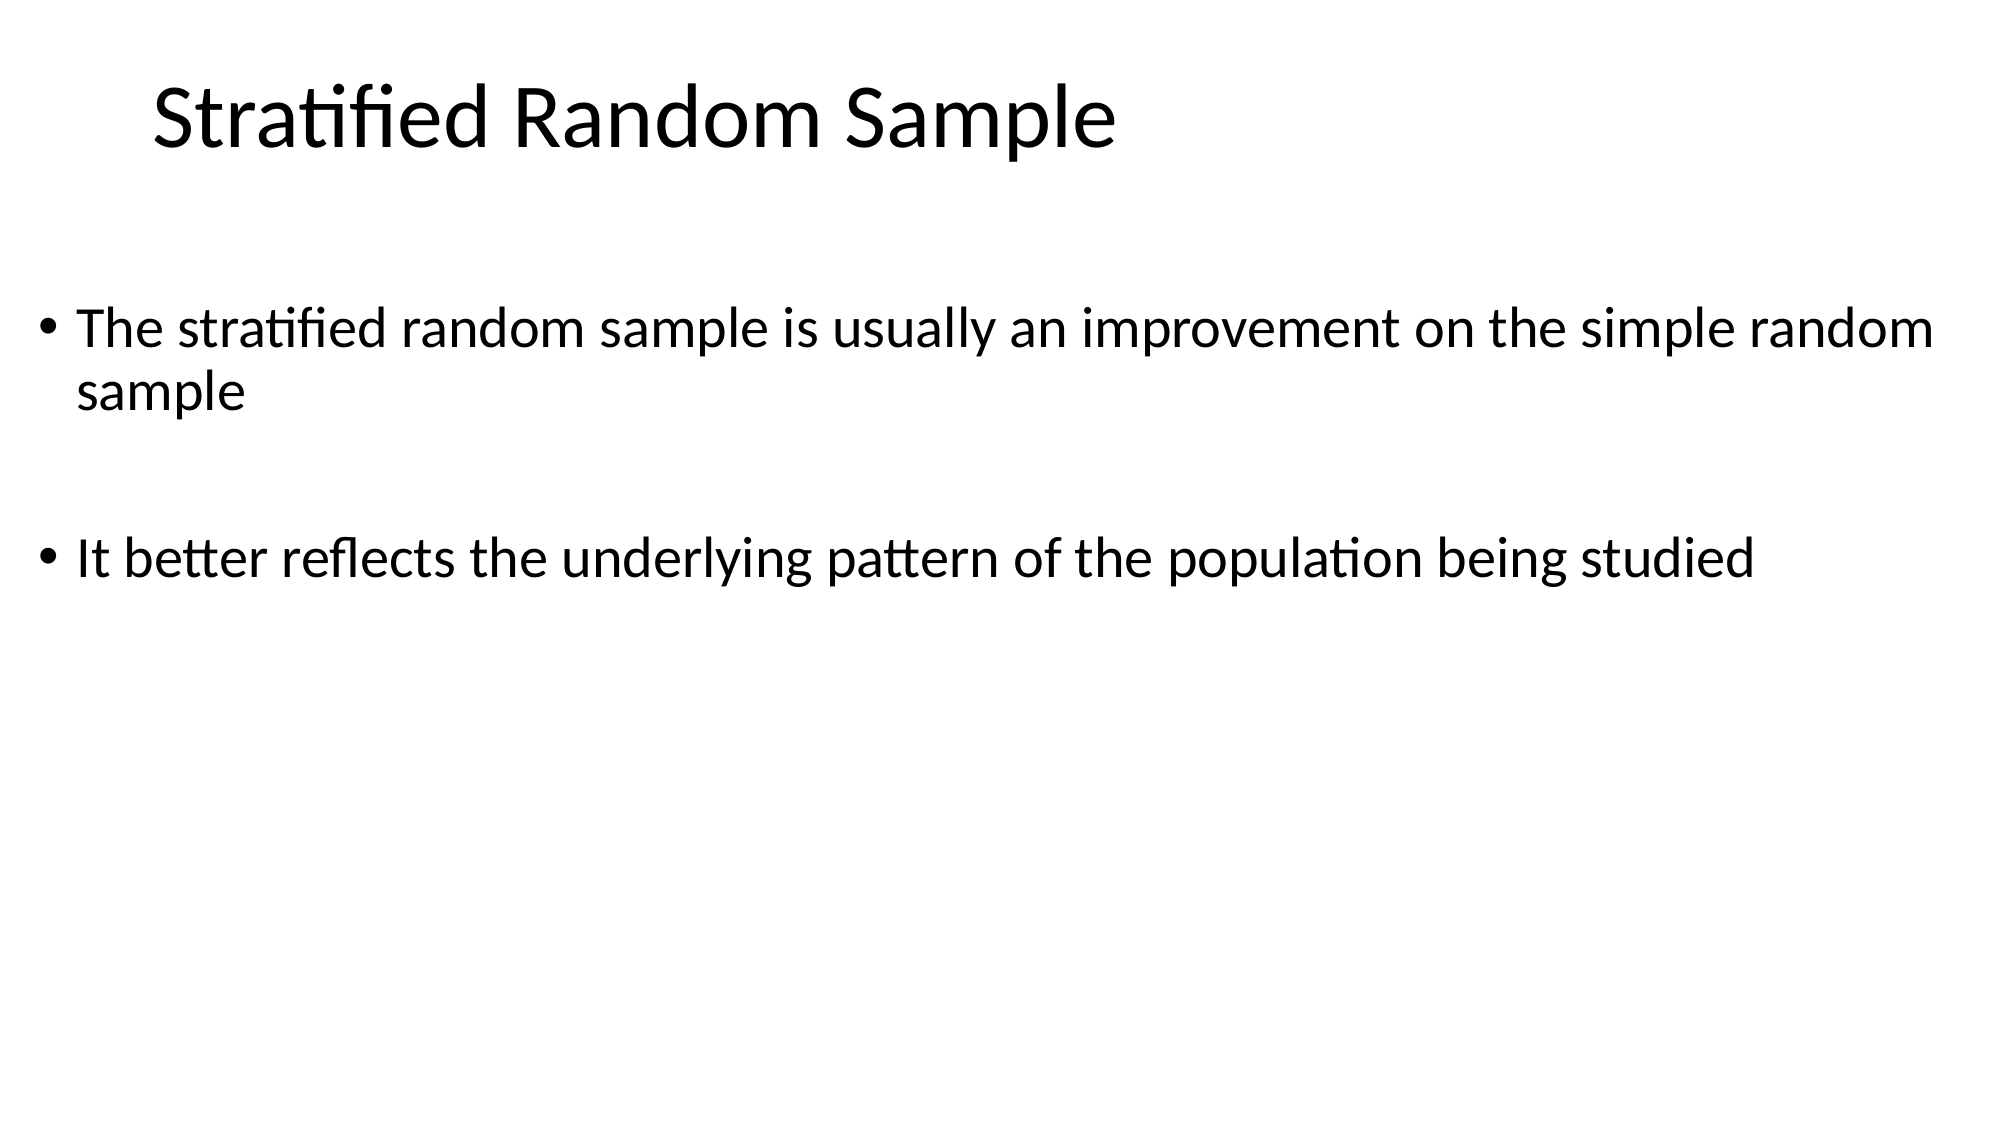

# Stratified Random Sample
The stratified random sample is usually an improvement on the simple random sample

It better reflects the underlying pattern of the population being studied